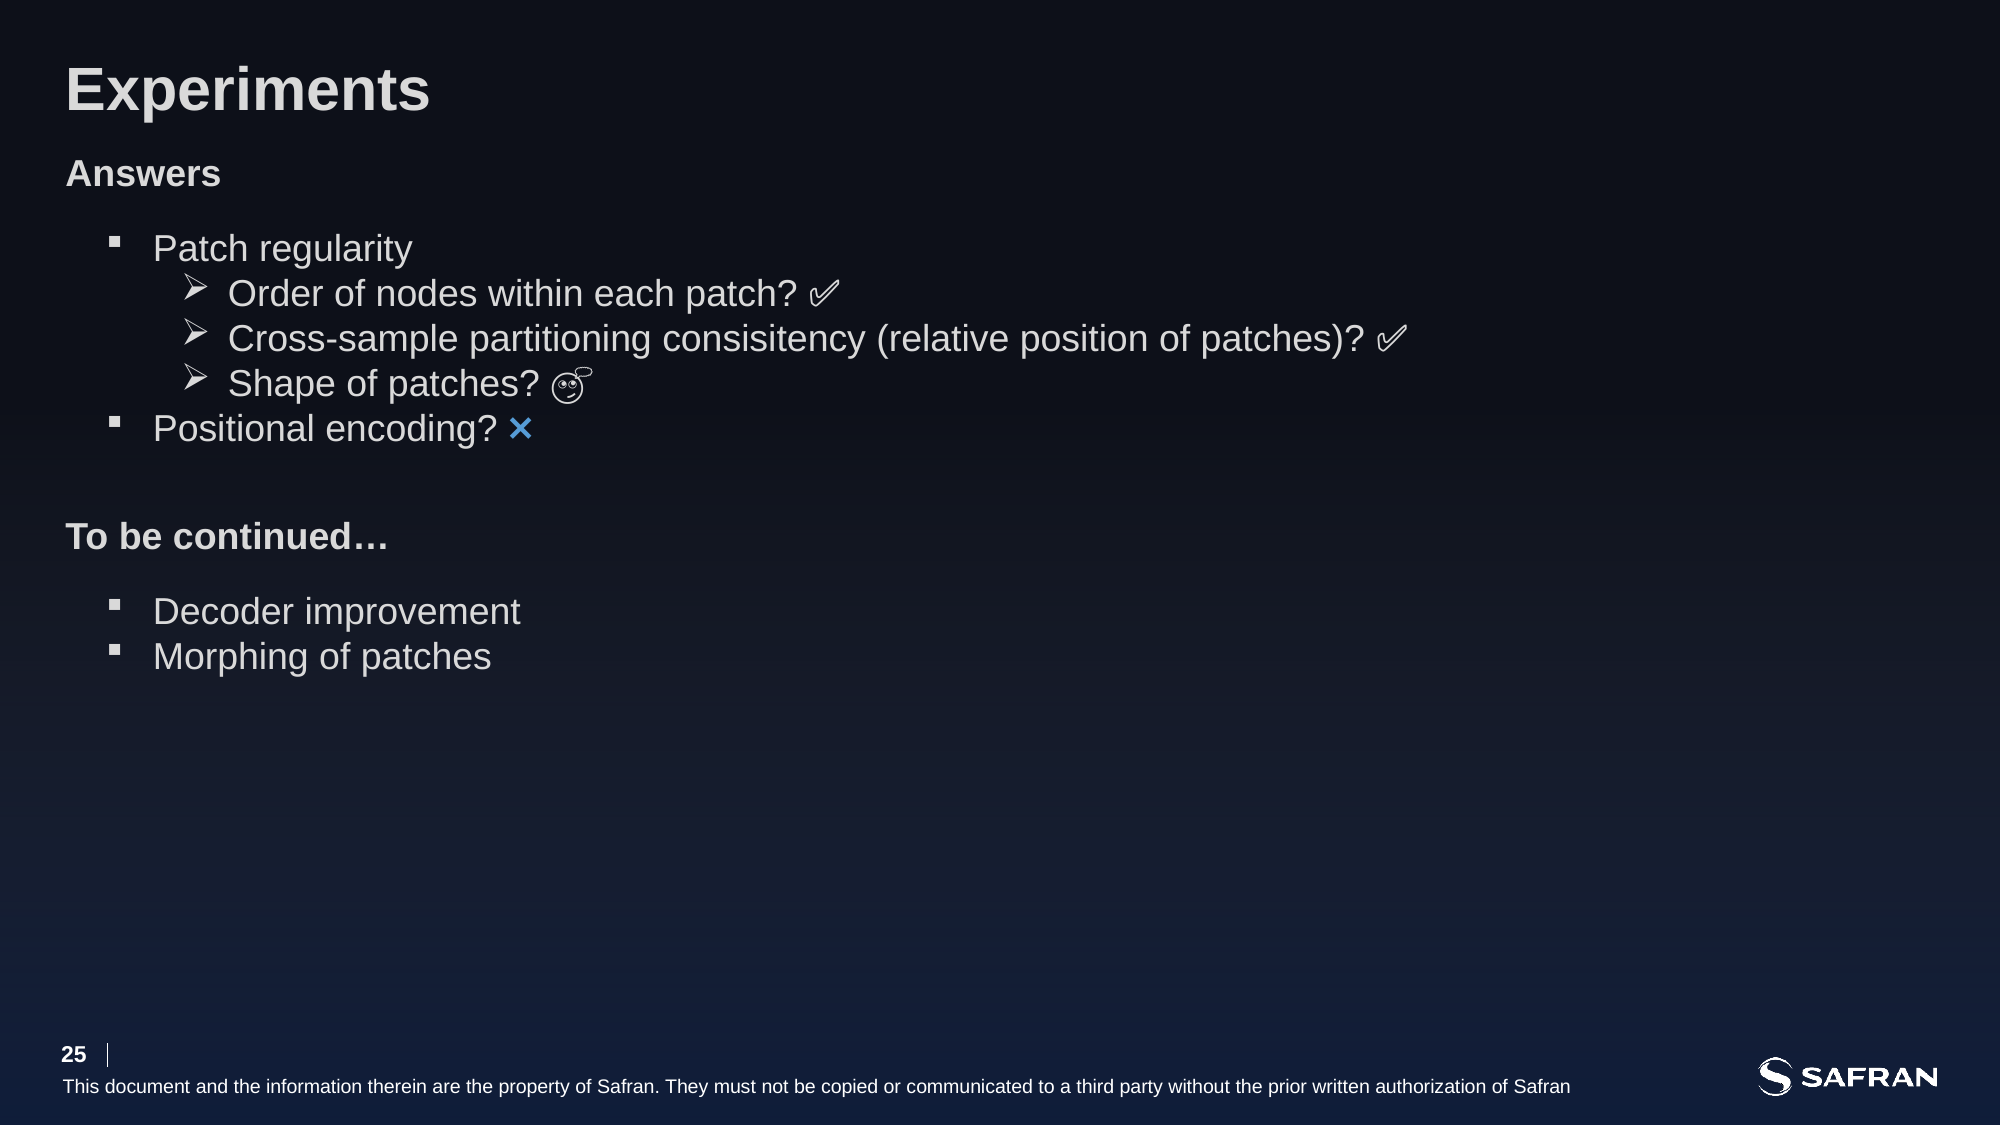

Experiments
Answers
Patch regularity
Order of nodes within each patch? ✅
Cross-sample partitioning consisitency (relative position of patches)? ✅
Shape of patches? 🤔
Positional encoding? ❌
To be continued…
Decoder improvement
Morphing of patches
25